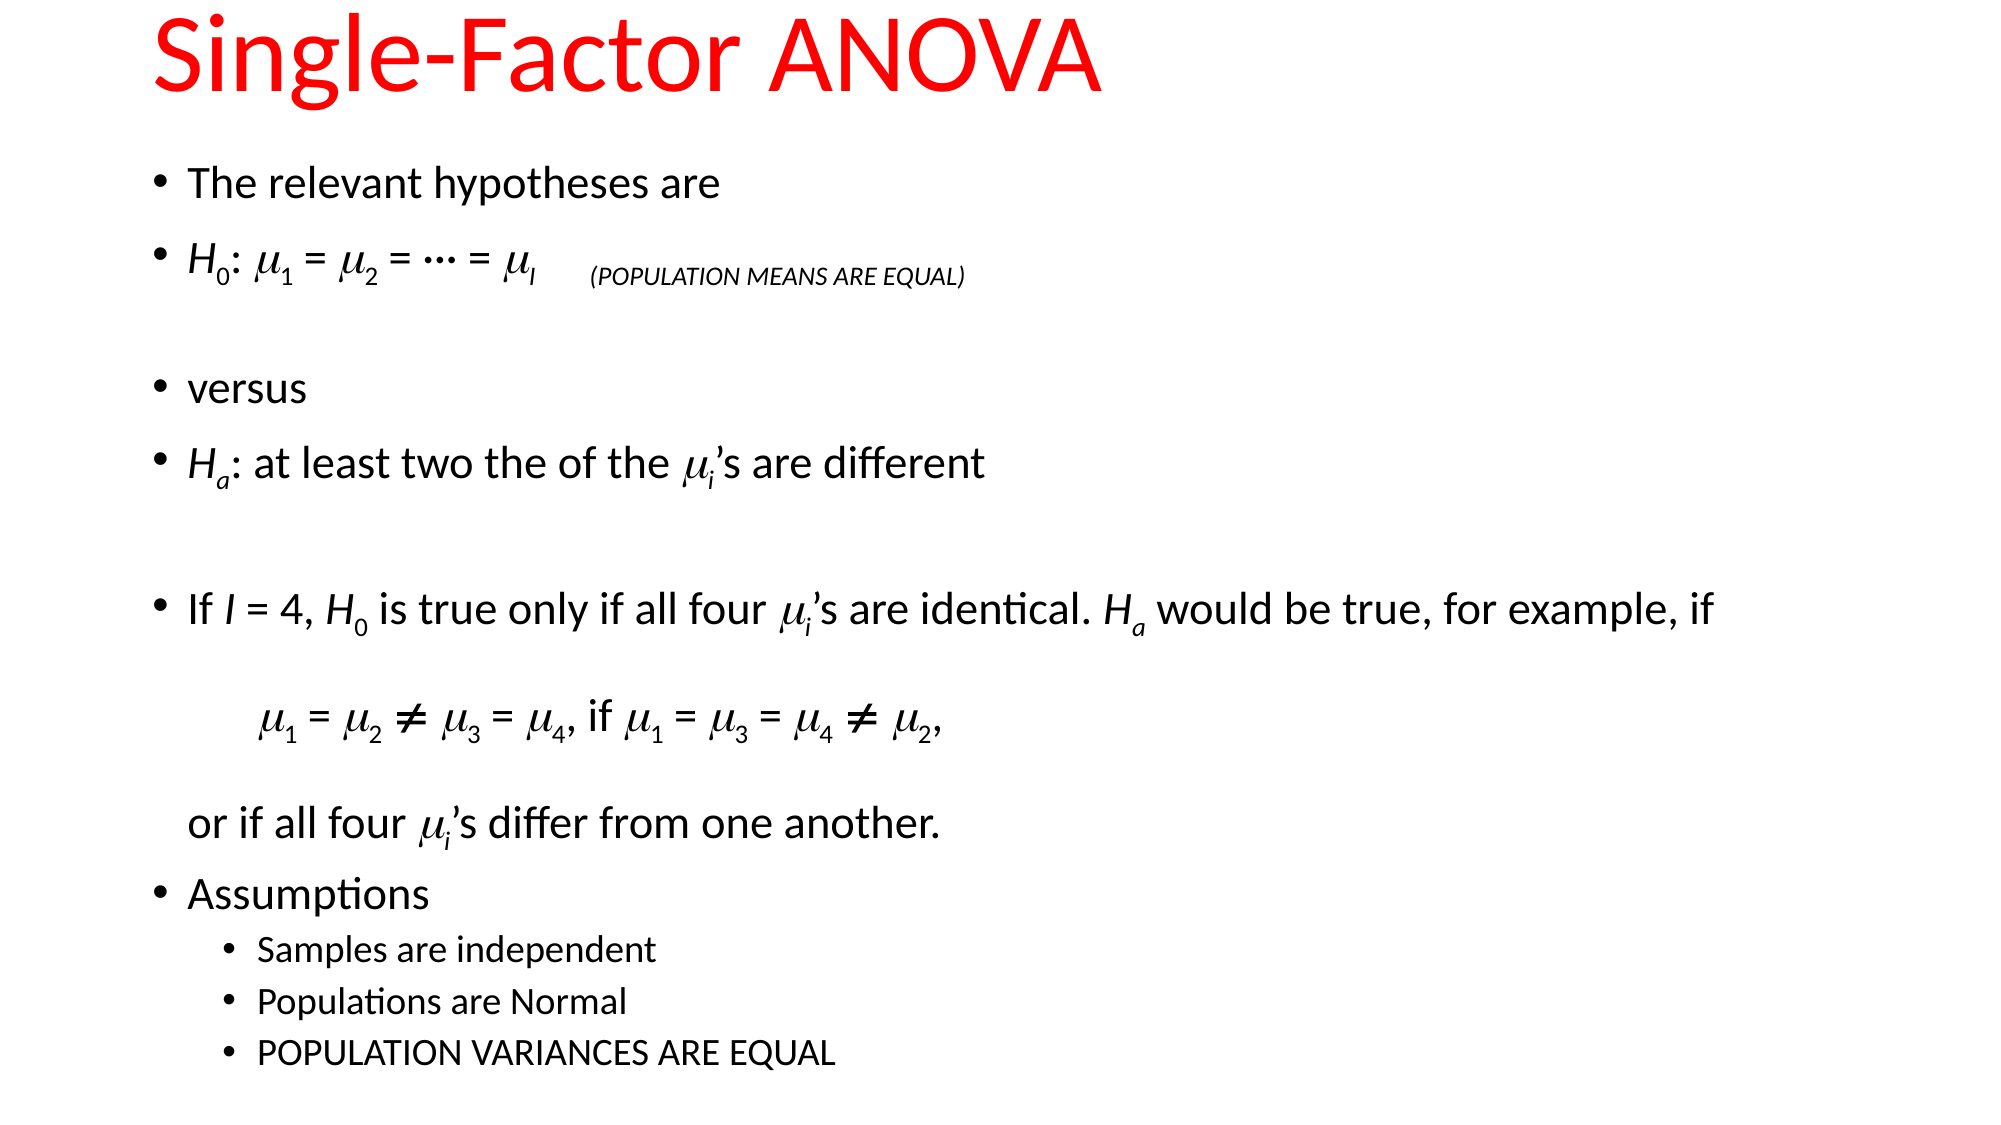

# Single-Factor ANOVA
The relevant hypotheses are
H0: μ1 = μ2 = ··· = μI         (POPULATION MEANS ARE EQUAL)

versus
Ha: at least two the of the μi’s are different

If I = 4, H0 is true only if all four μi’s are identical. Ha would be true, for example, if
			μ1 = μ2 ≠ μ3 = μ4, if μ1 = μ3 = μ4 ≠ μ2,
or if all four μi’s differ from one another.
Assumptions
Samples are independent
Populations are Normal
POPULATION VARIANCES ARE EQUAL